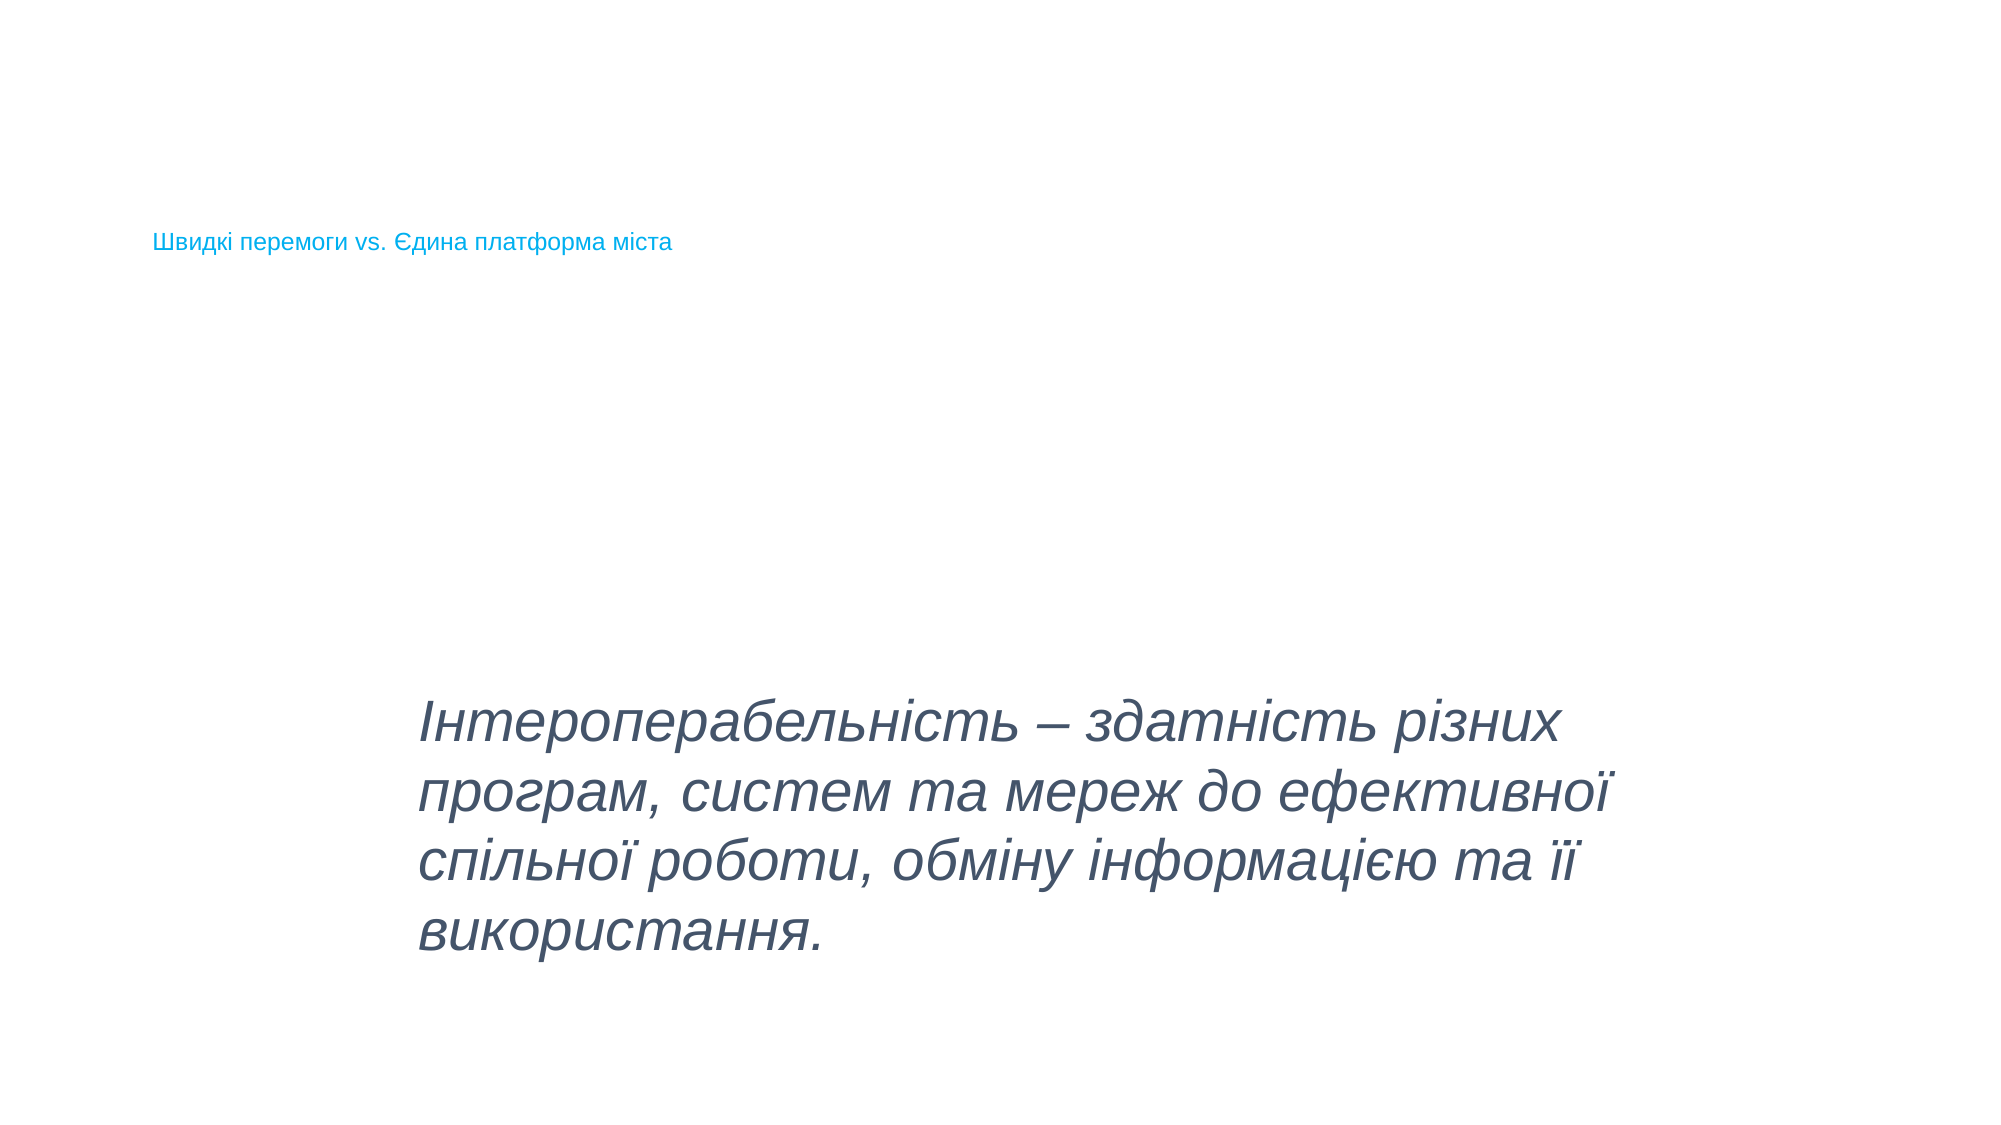

# Швидкі перемоги vs. Єдина платформа міста

Інтероперабельність – здатність різних програм, систем та мереж до ефективної спільної роботи, обміну інформацією та її використання.